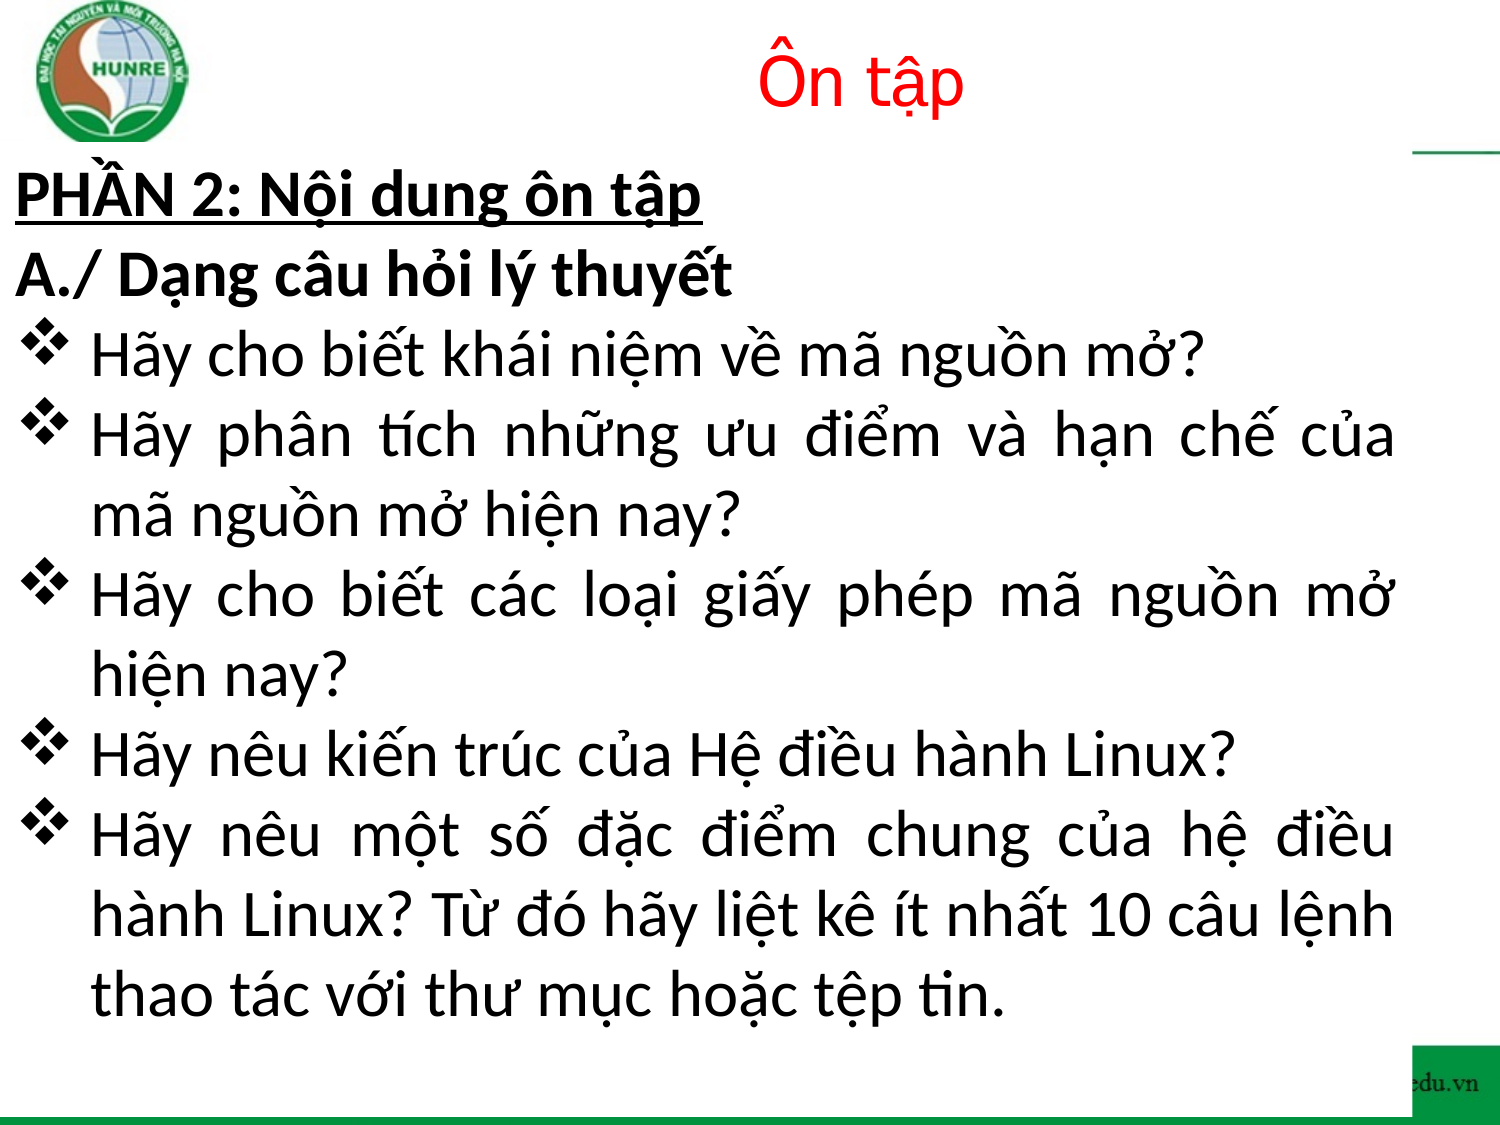

# Ôn tập
PHẦN 2: Nội dung ôn tập
A./ Dạng câu hỏi lý thuyết
Hãy cho biết khái niệm về mã nguồn mở?
Hãy phân tích những ưu điểm và hạn chế của mã nguồn mở hiện nay?
Hãy cho biết các loại giấy phép mã nguồn mở hiện nay?
Hãy nêu kiến trúc của Hệ điều hành Linux?
Hãy nêu một số đặc điểm chung của hệ điều hành Linux? Từ đó hãy liệt kê ít nhất 10 câu lệnh thao tác với thư mục hoặc tệp tin.